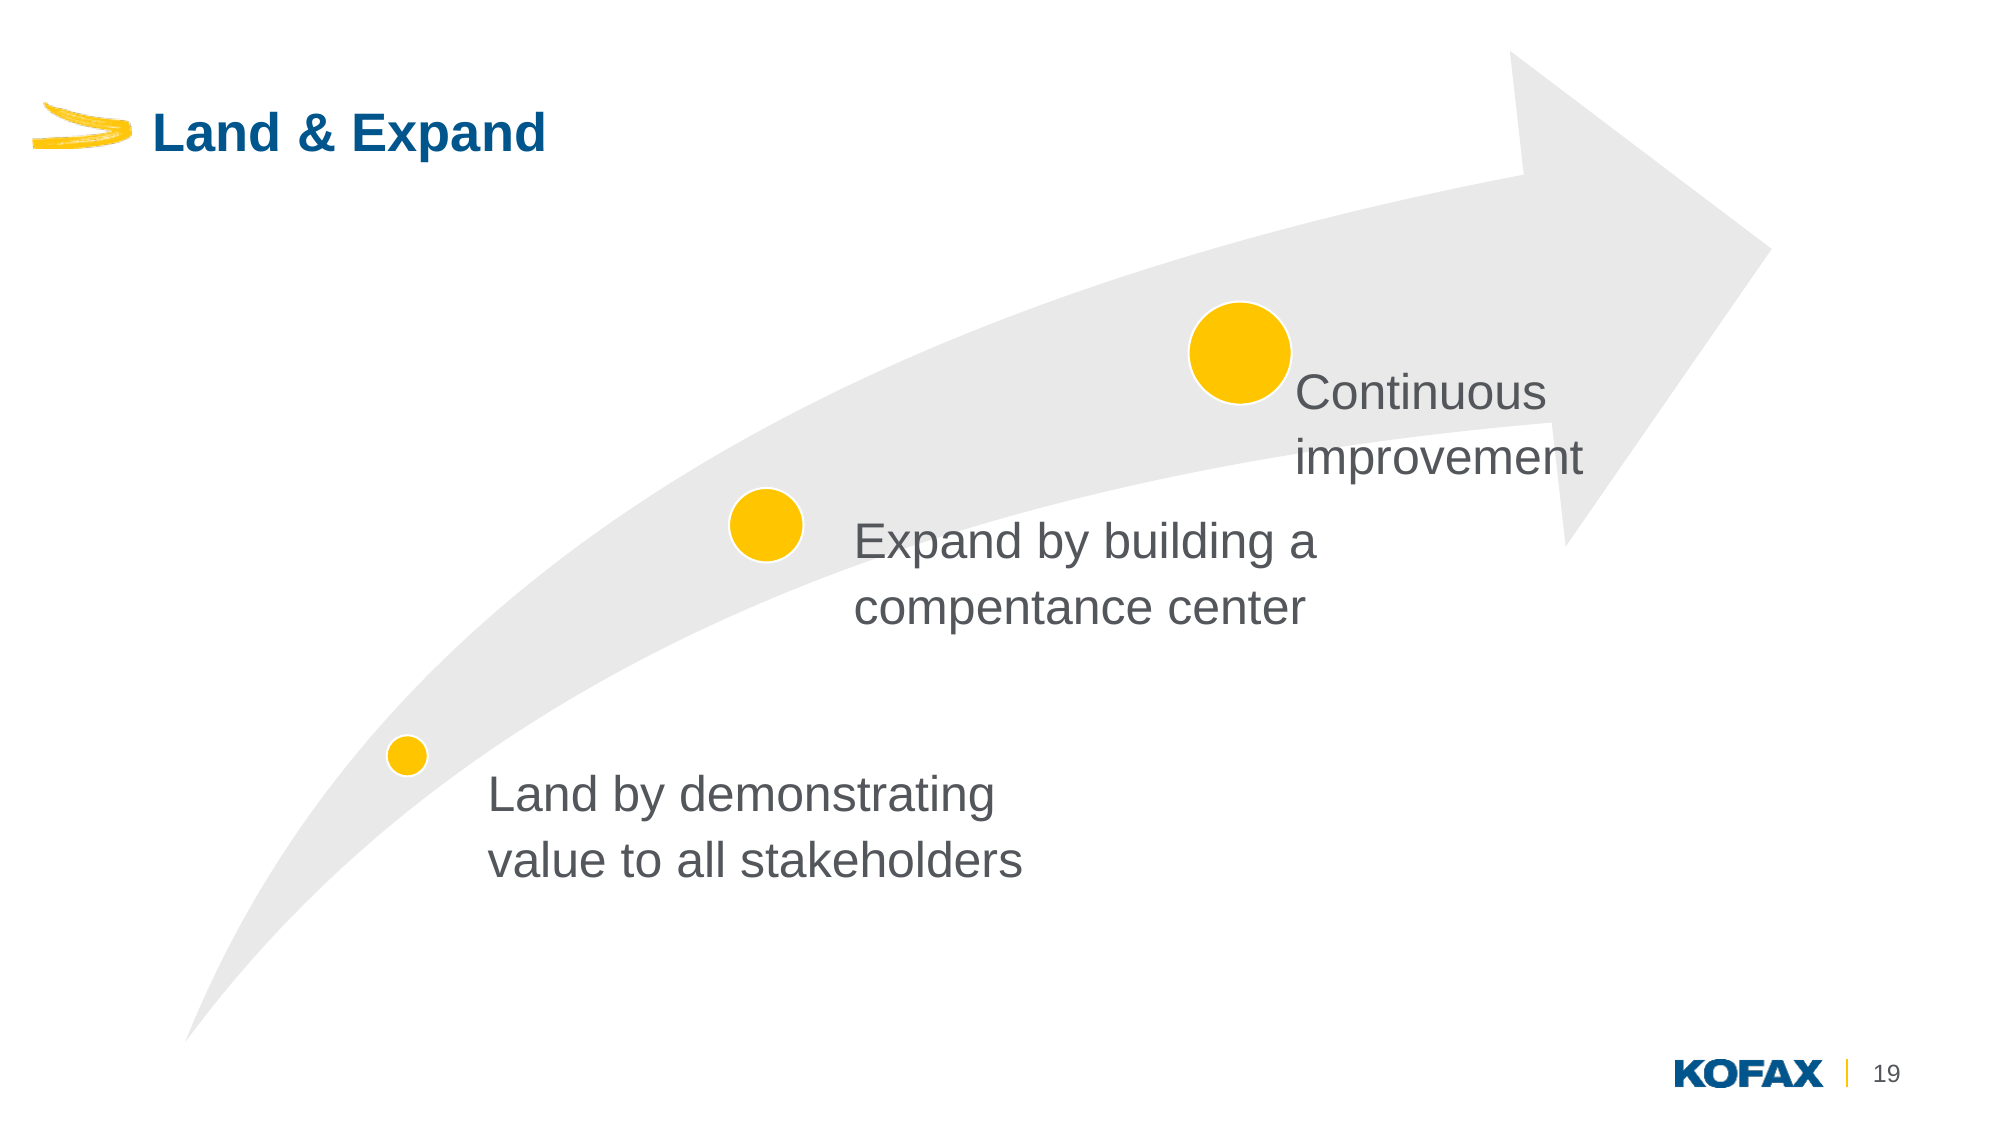

Land by demonstrating value to all stakeholders
Expand by building a compentance center
Continuous improvement
# Land & Expand

19